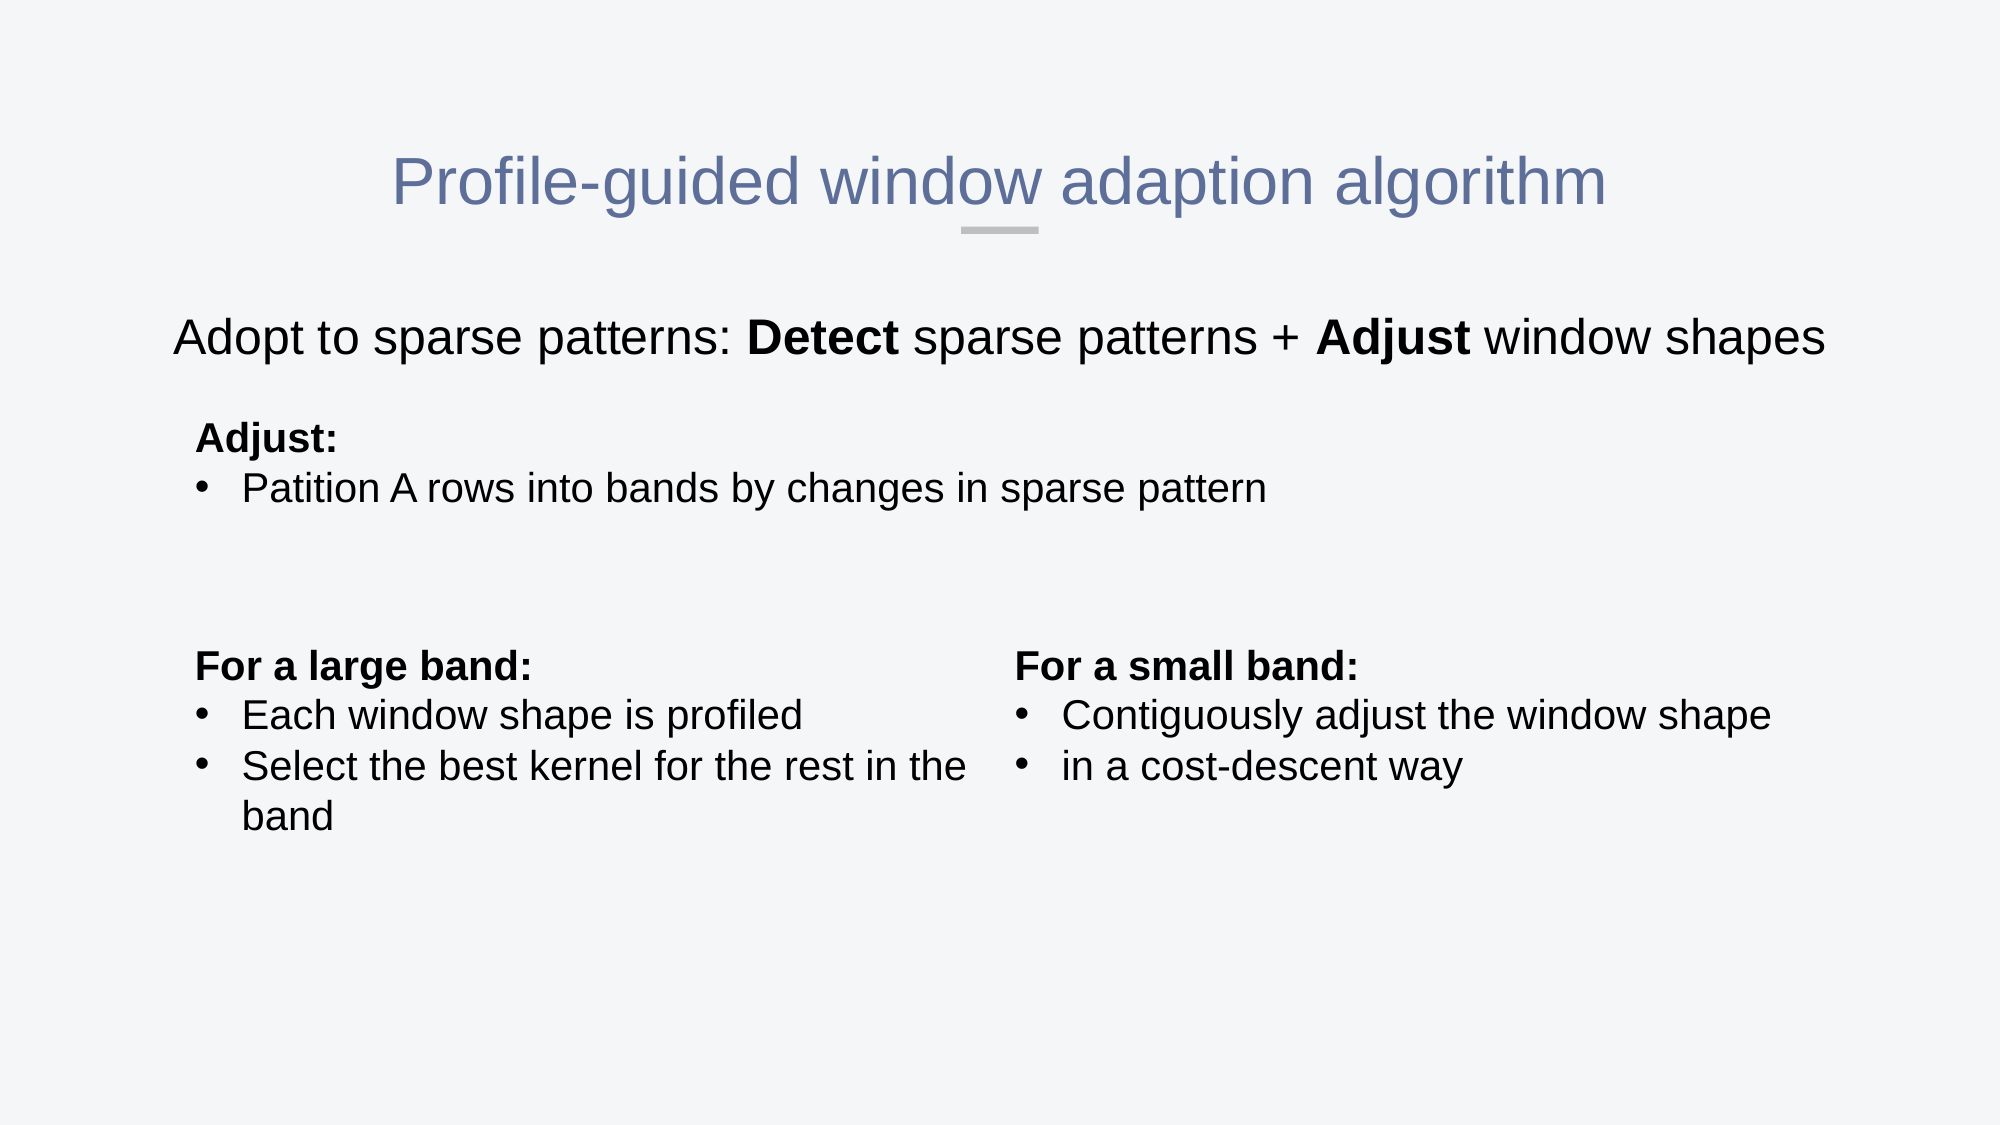

Profile-guided window adaption algorithm

Adopt to sparse patterns: Detect sparse patterns + Adjust window shapes
Adjust:
Patition A rows into bands by changes in sparse pattern
For a large band:
Each window shape is profiled
Select the best kernel for the rest in the band

For a small band:
Contiguously adjust the window shape
in a cost-descent way